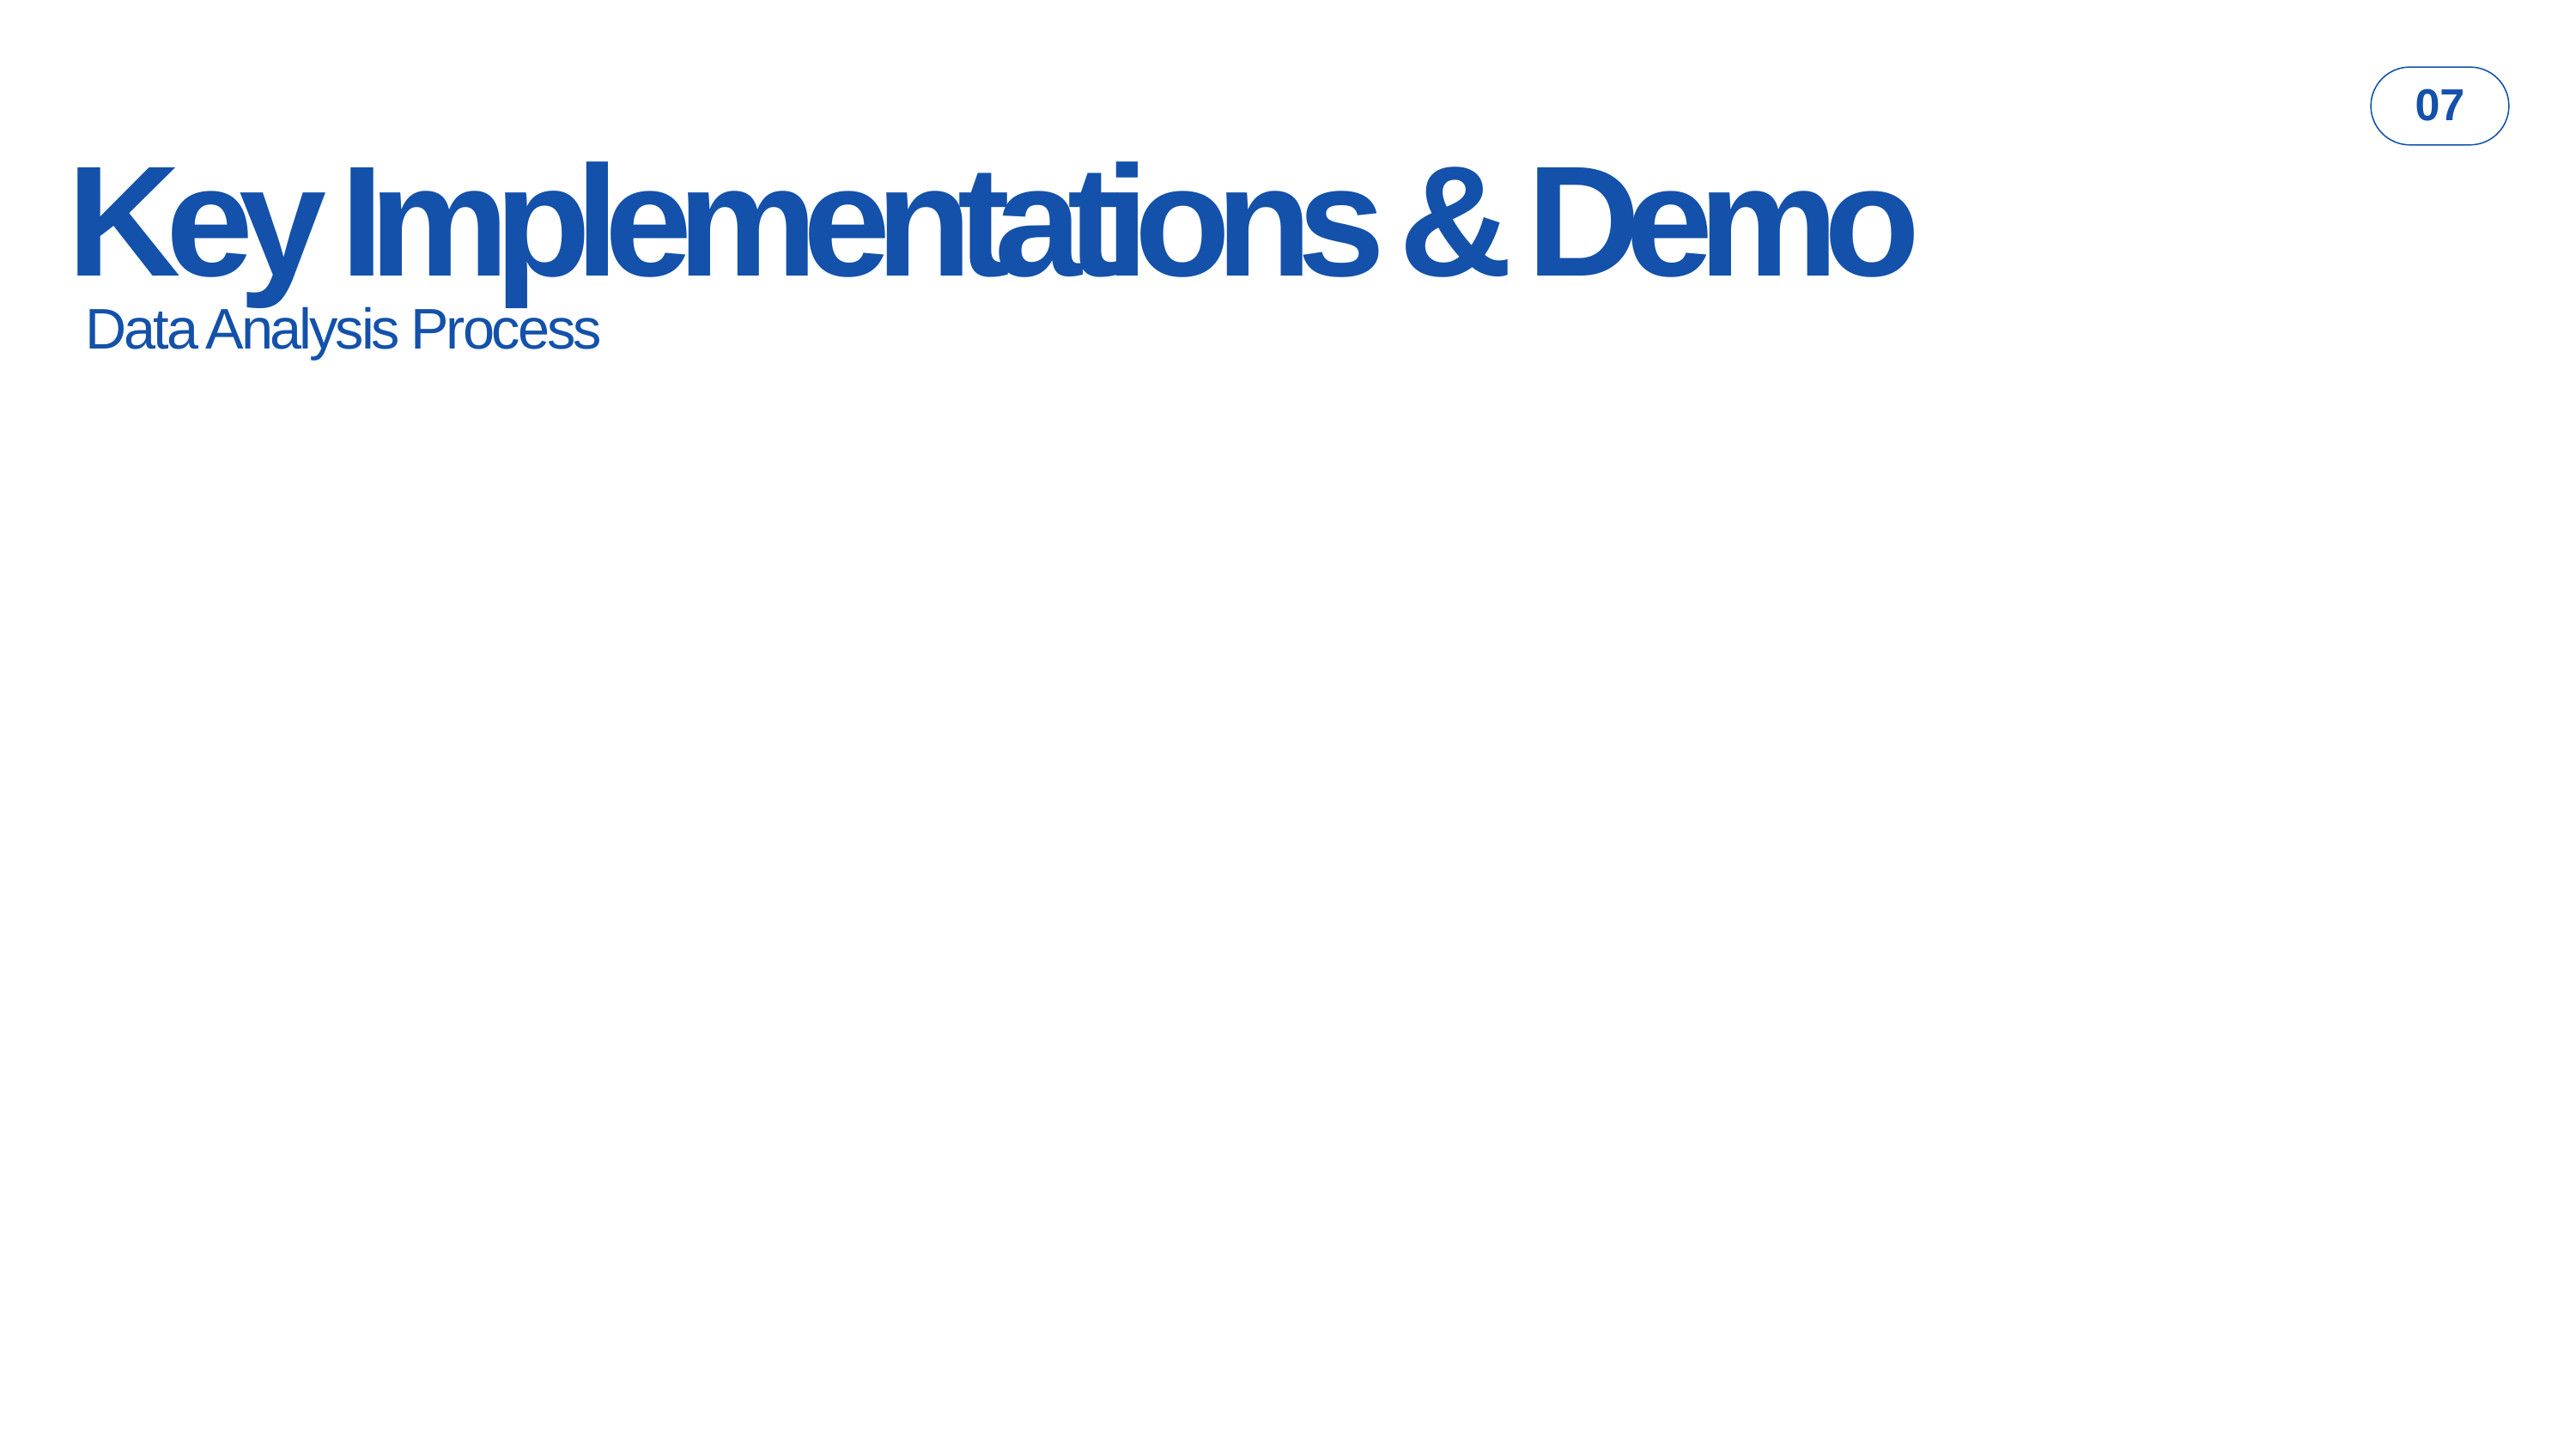

Key Implementations & Demo
07
Data Analysis Process